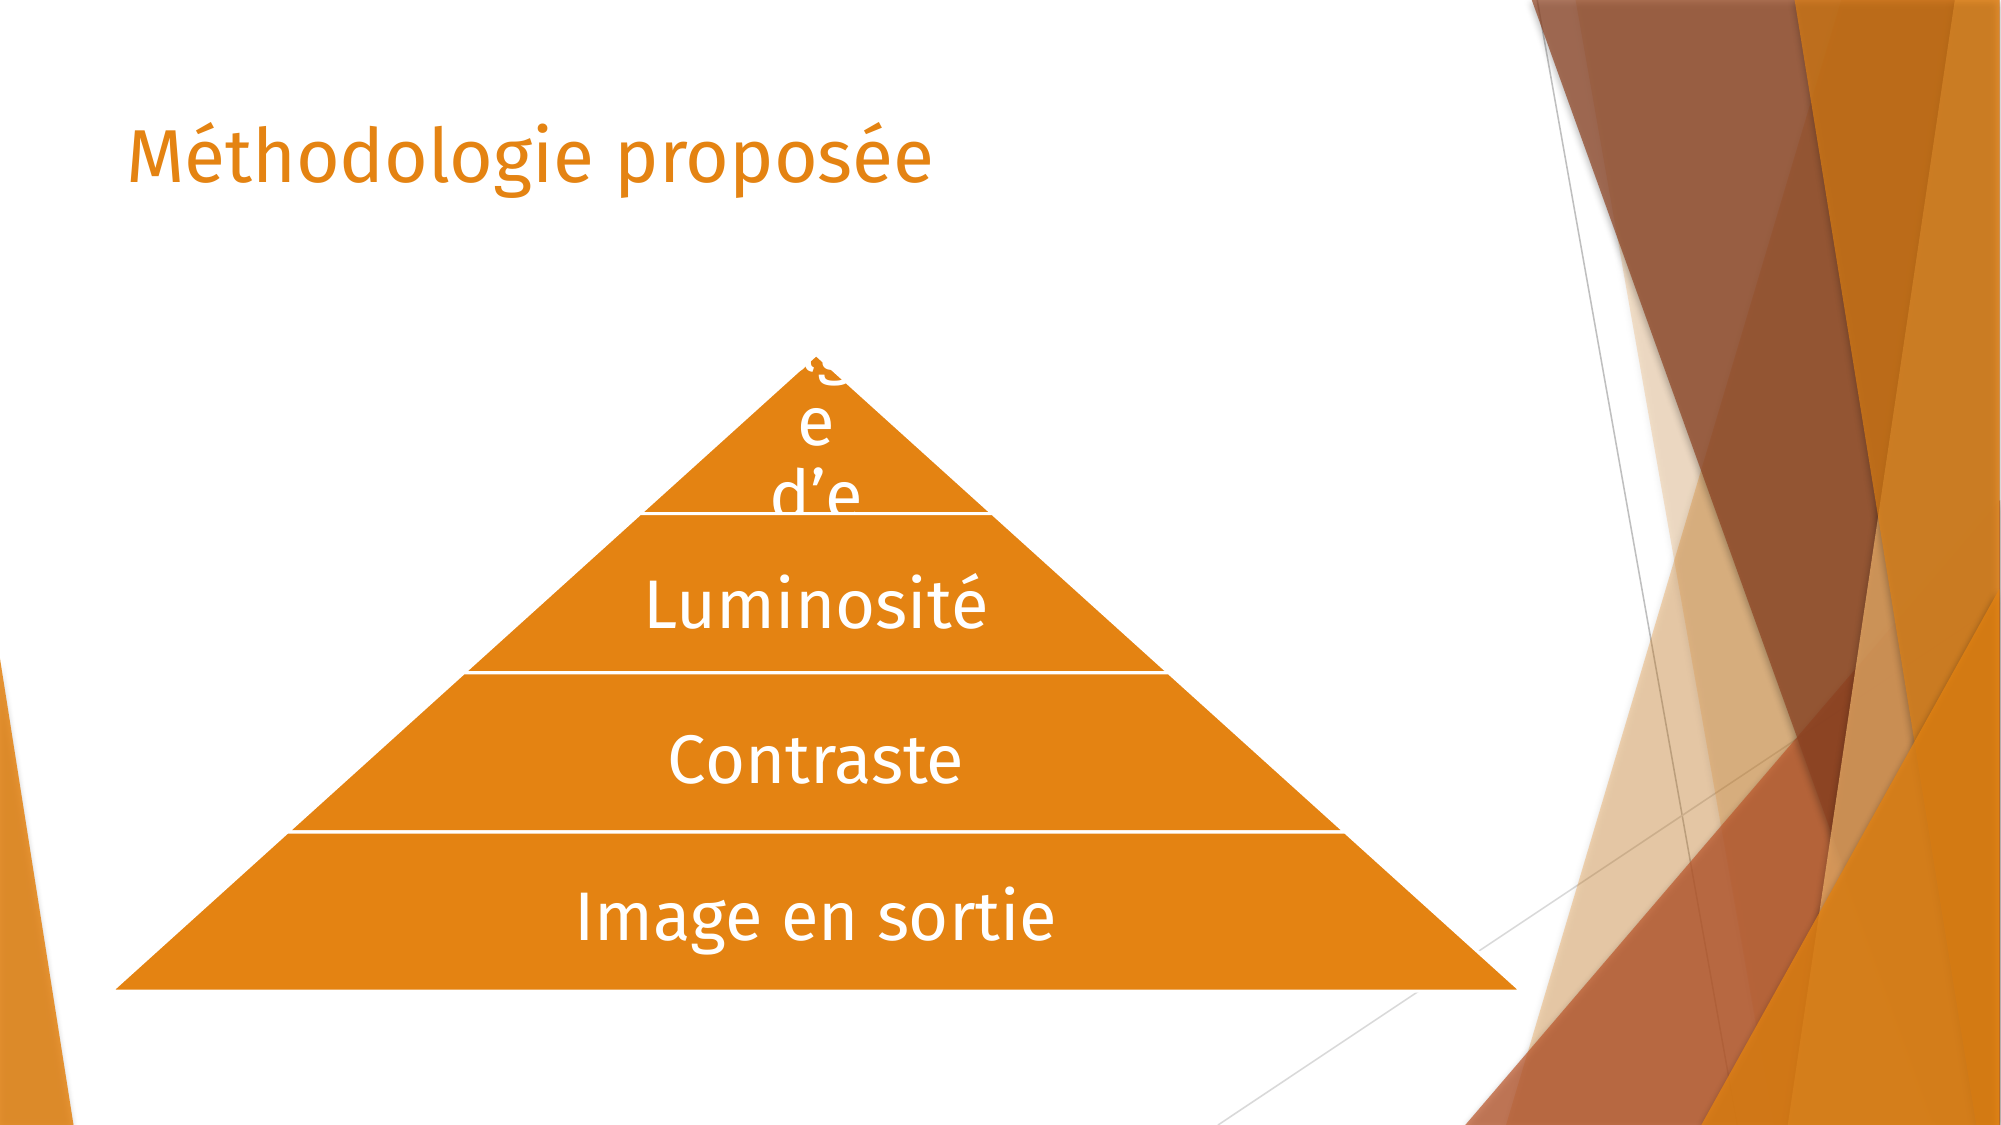

# Méthodologie proposée
Image d’entrée
Luminosité
Contraste
Image en sortie